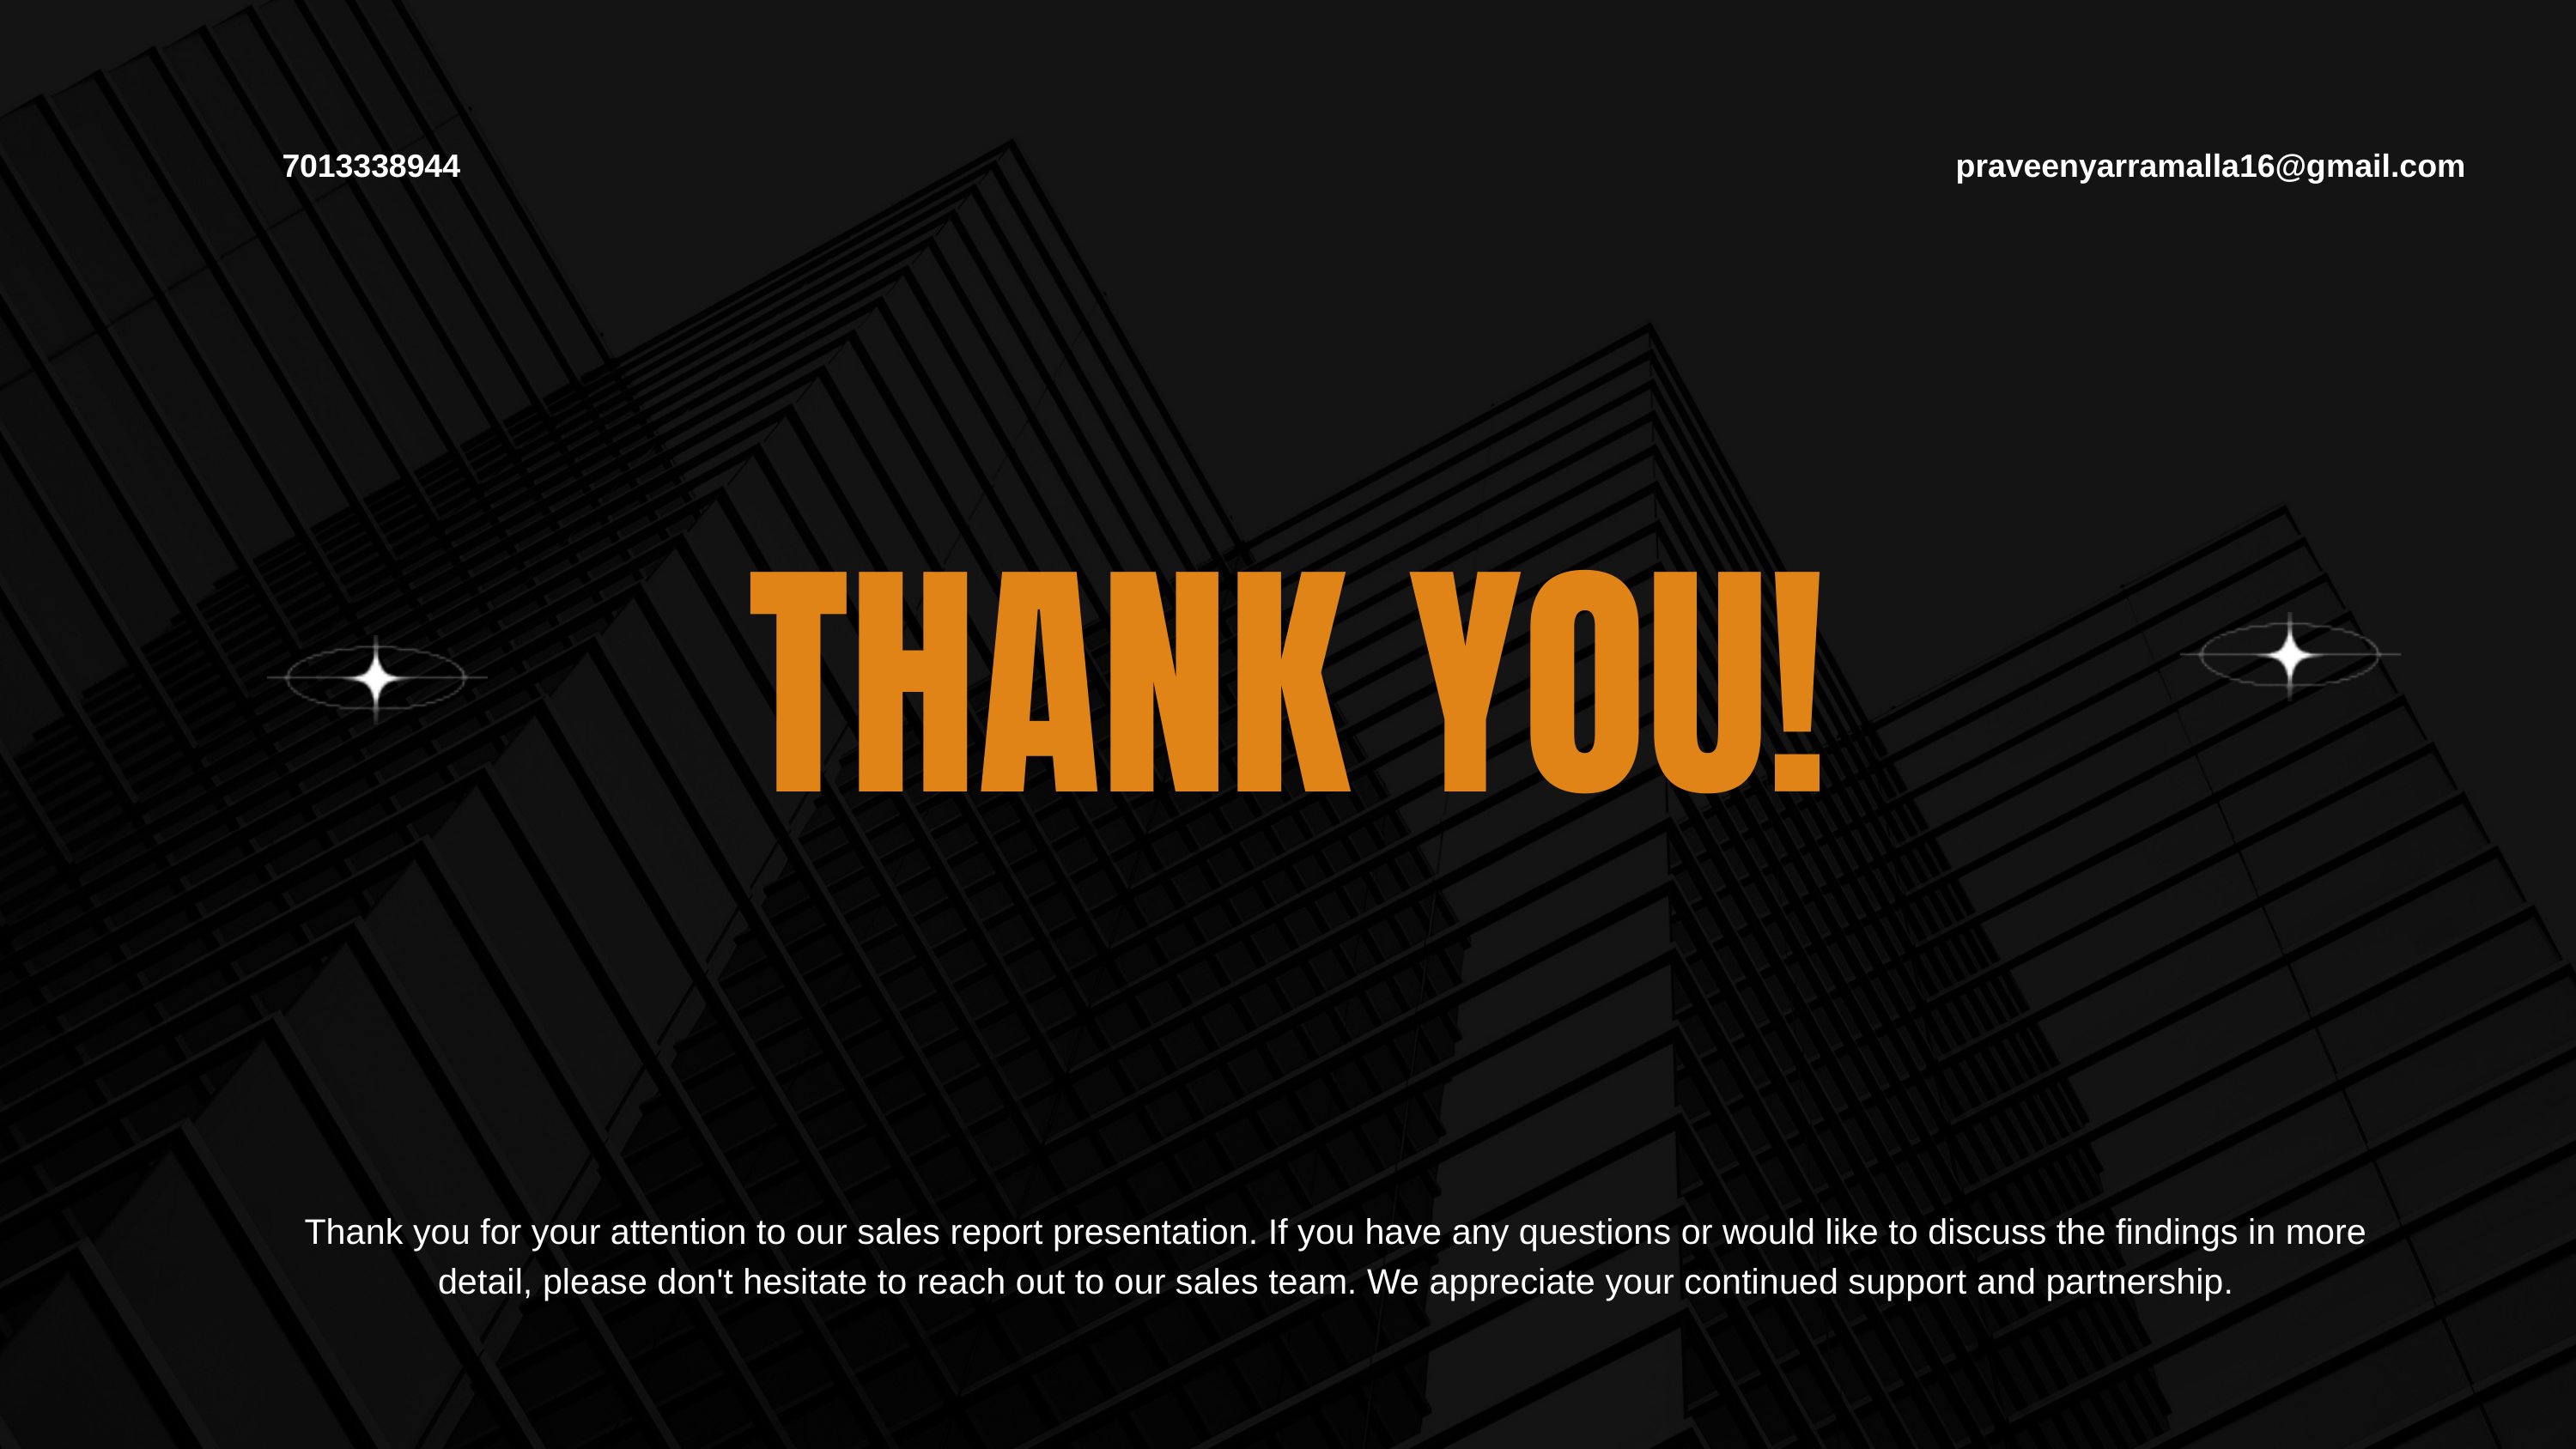

7013338944
praveenyarramalla16@gmail.com
THANK YOU!

Thank you for your attention to our sales report presentation. If you have any questions or would like to discuss the findings in more detail, please don't hesitate to reach out to our sales team. We appreciate your continued support and partnership.